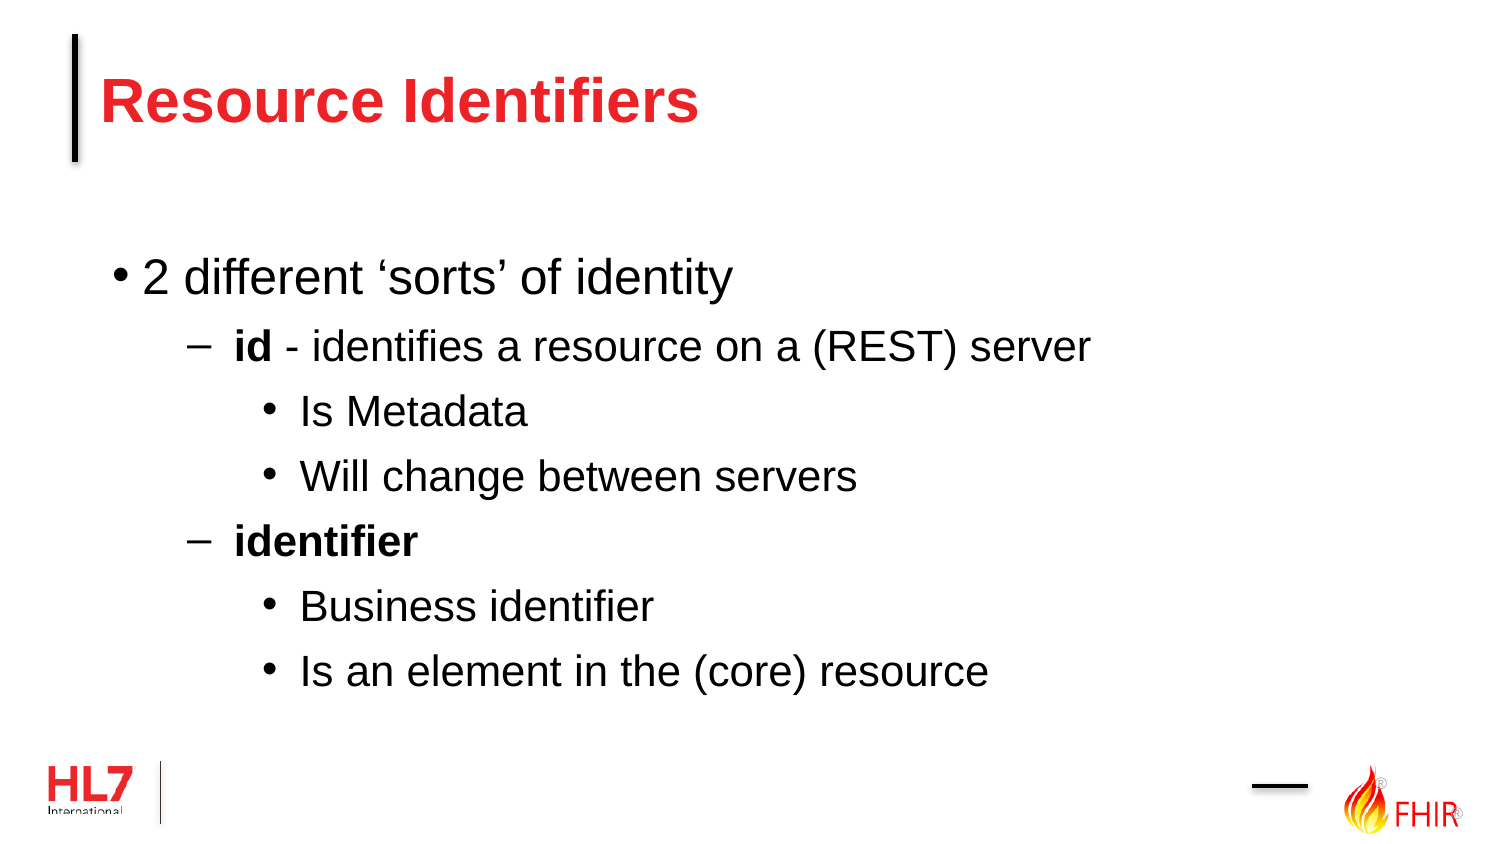

# Resource Identifiers
2 different ‘sorts’ of identity
id - identifies a resource on a (REST) server
Is Metadata
Will change between servers
identifier
Business identifier
Is an element in the (core) resource